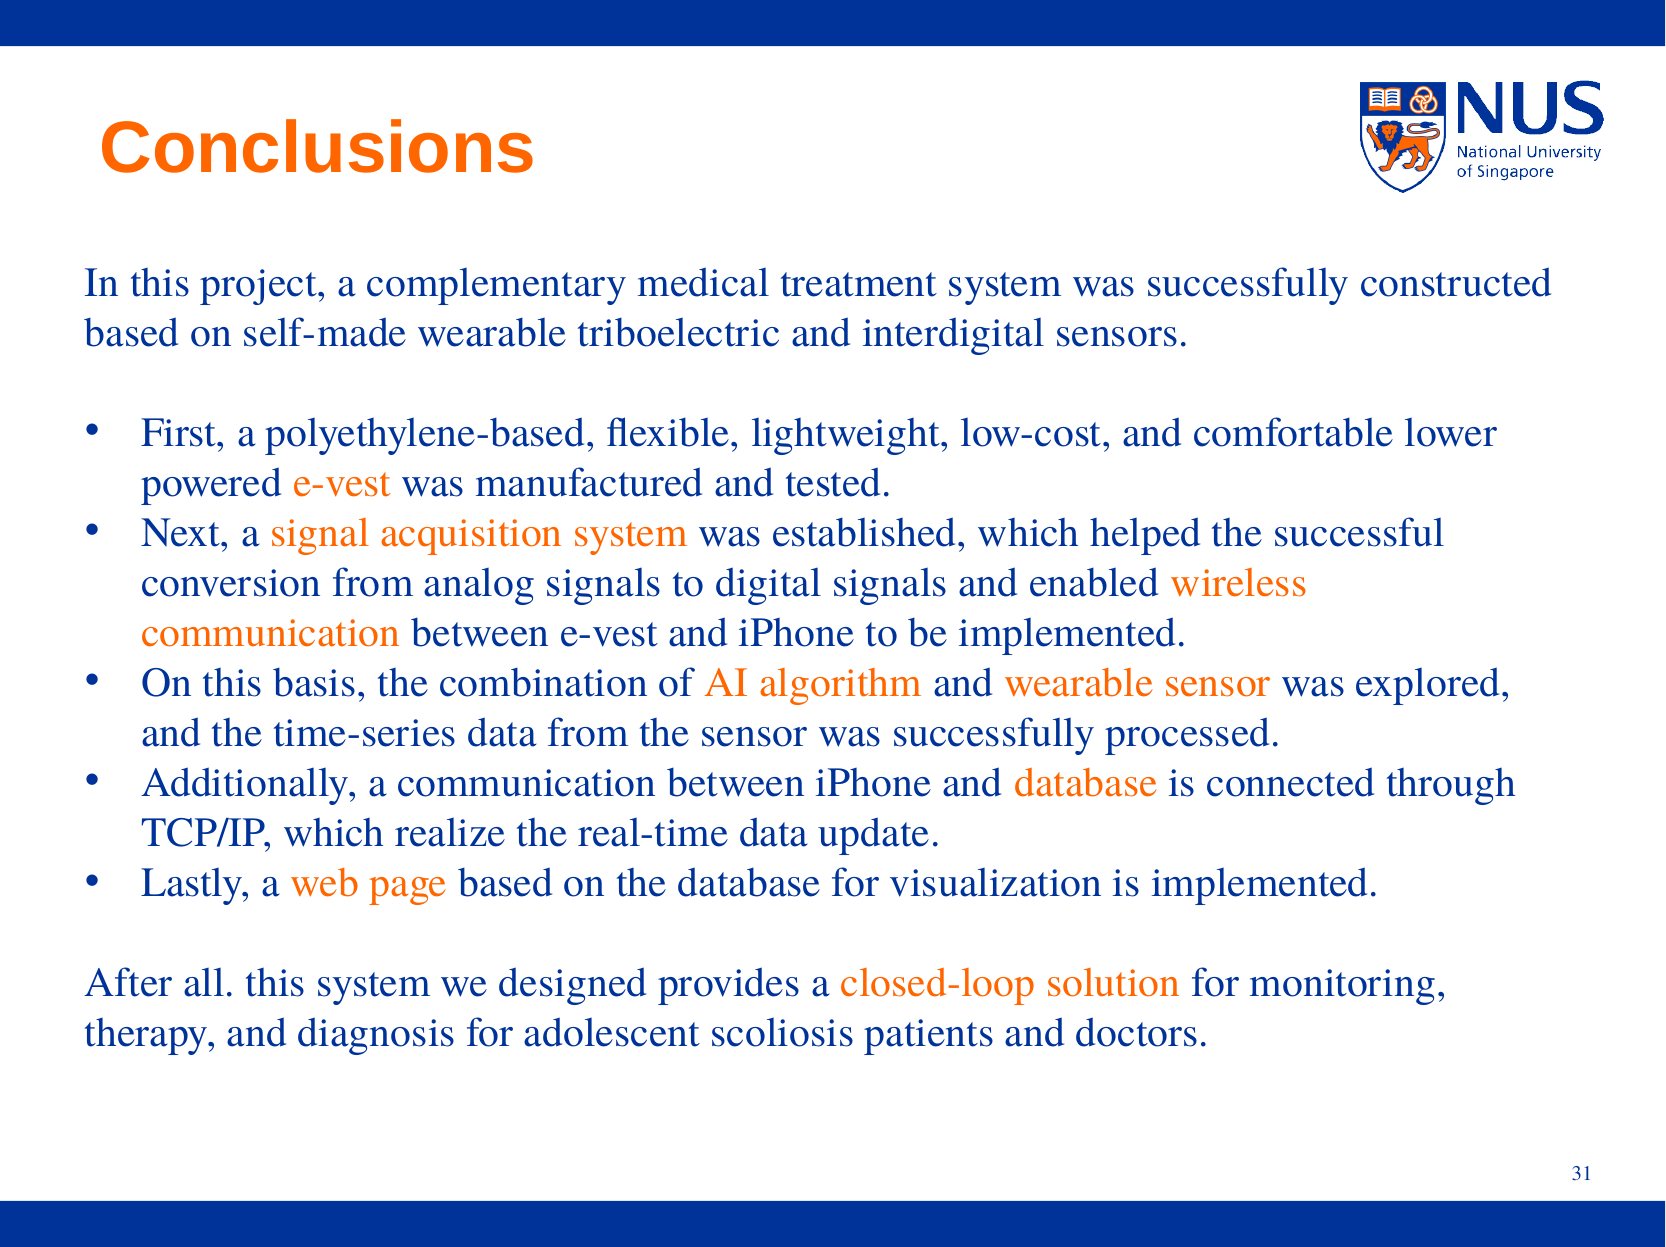

# Conclusions
In this project, a complementary medical treatment system was successfully constructed based on self-made wearable triboelectric and interdigital sensors.

First, a polyethylene-based, flexible, lightweight, low-cost, and comfortable lower powered e-vest was manufactured and tested.
Next, a signal acquisition system was established, which helped the successful conversion from analog signals to digital signals and enabled wireless communication between e-vest and iPhone to be implemented.
On this basis, the combination of AI algorithm and wearable sensor was explored, and the time-series data from the sensor was successfully processed.
Additionally, a communication between iPhone and database is connected through TCP/IP, which realize the real-time data update.
Lastly, a web page based on the database for visualization is implemented.

After all. this system we designed provides a closed-loop solution for monitoring, therapy, and diagnosis for adolescent scoliosis patients and doctors.
31